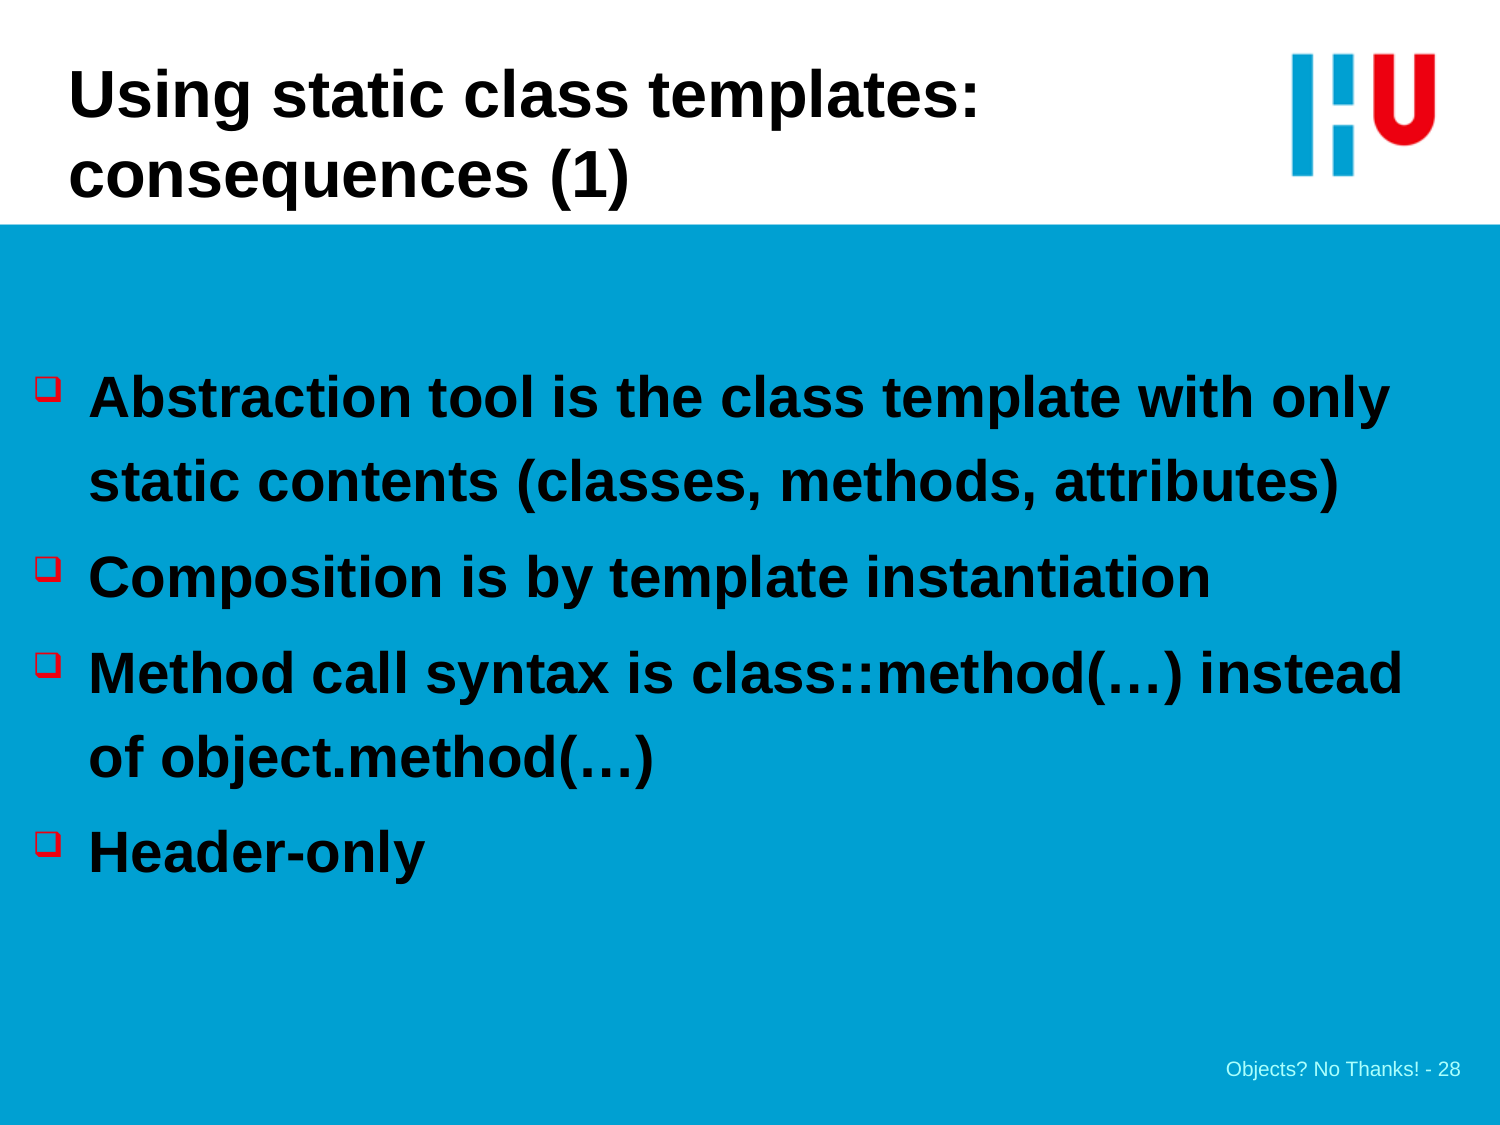

# Using static class templates: consequences (1)
Abstraction tool is the class template with only static contents (classes, methods, attributes)
Composition is by template instantiation
Method call syntax is class::method(…) instead of object.method(…)
Header-only

Objects? No Thanks! - 28